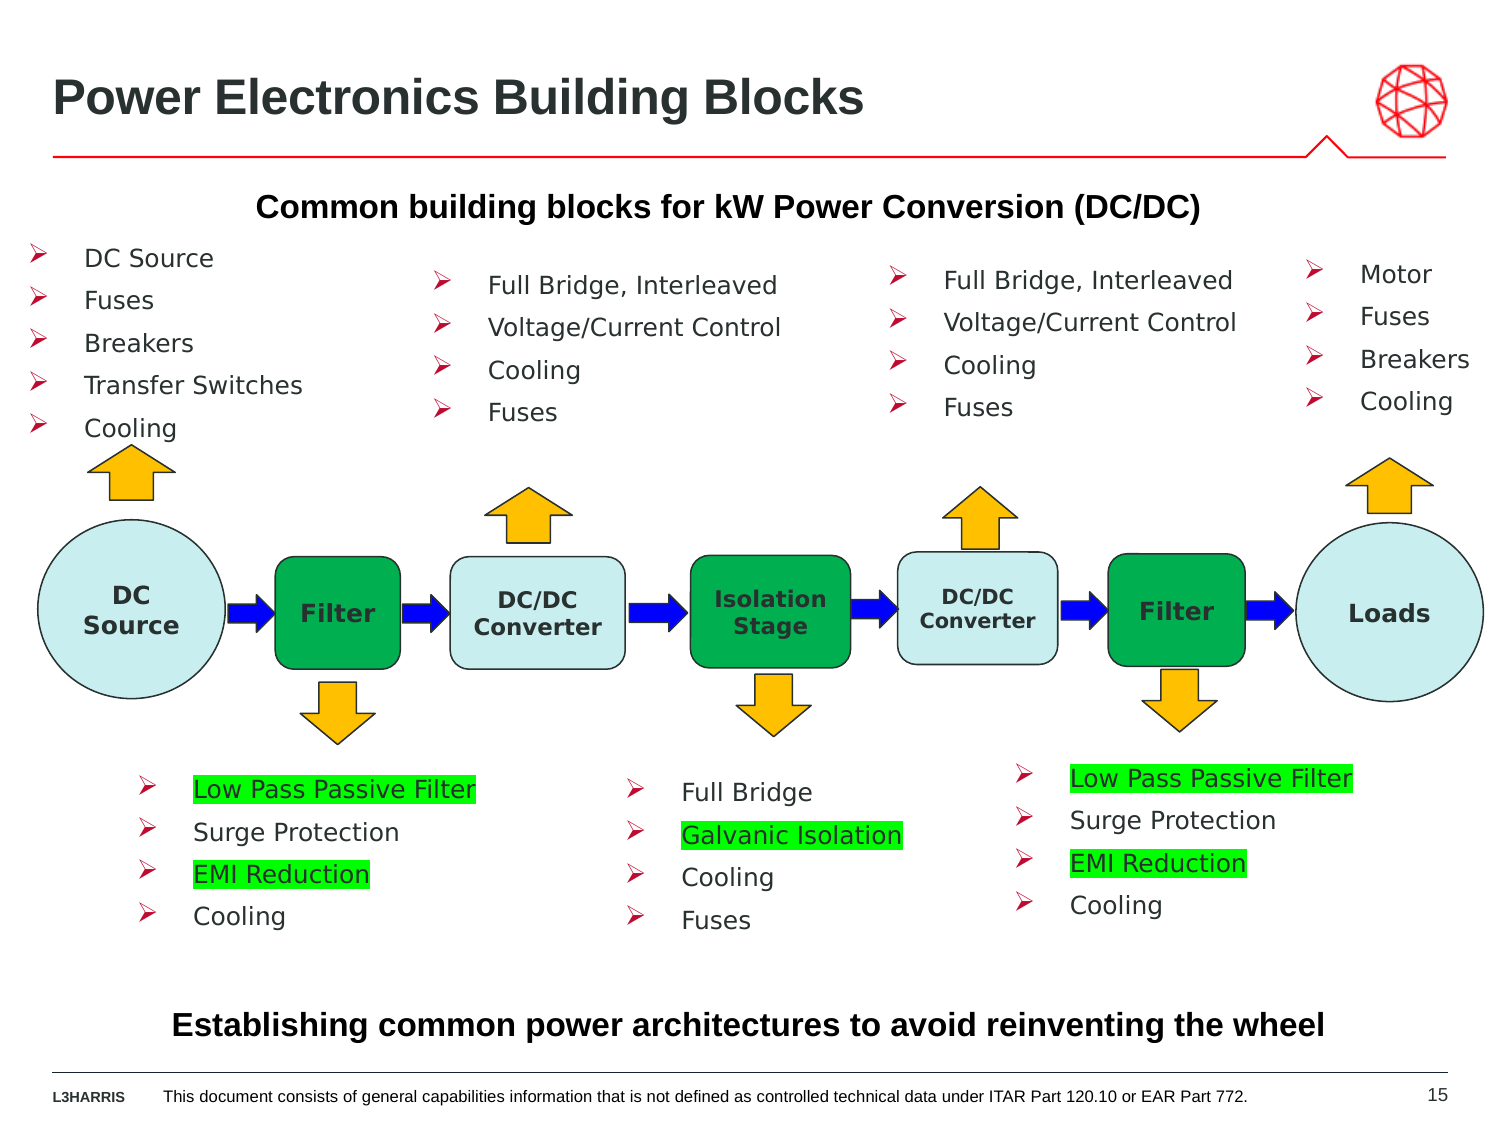

# Power Electronics Building Blocks
Common building blocks for kW Power Conversion (DC/DC)
DC Source
Fuses
Breakers
Transfer Switches
Cooling

Motor
Fuses
Breakers
Cooling

Full Bridge, Interleaved
Voltage/Current Control
Cooling
Fuses

Full Bridge, Interleaved
Voltage/Current Control
Cooling
Fuses

DC Source
Loads
DC/DC Converter
Filter
Isolation Stage
Filter
DC/DC
Converter

Low Pass Passive Filter
Surge Protection
EMI Reduction
Cooling

Low Pass Passive Filter
Surge Protection
EMI Reduction
Cooling

Full Bridge
Galvanic Isolation
Cooling
Fuses
Establishing common power architectures to avoid reinventing the wheel